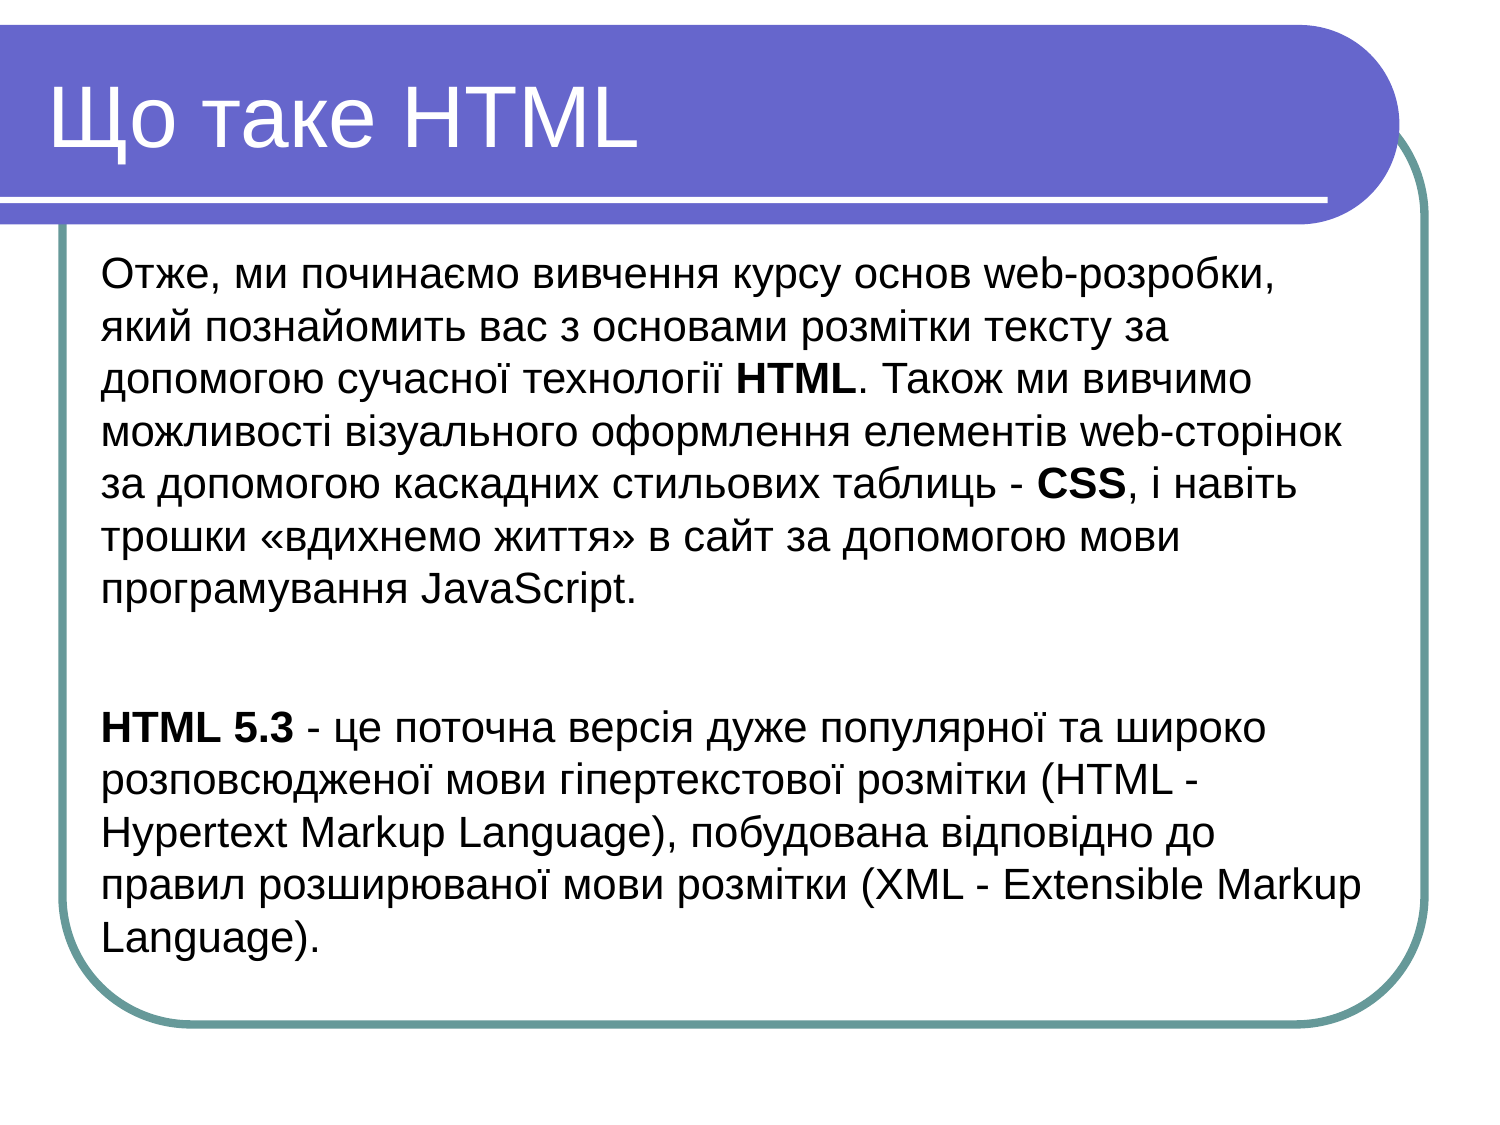

Що таке HTML
Отже, ми починаємо вивчення курсу основ web-розробки, який познайомить вас з основами розмітки тексту за допомогою сучасної технології HTML. Також ми вивчимо можливості візуального оформлення елементів web-сторінок за допомогою каскадних стильових таблиць - CSS, i навiть трошки «вдихнемо життя» в сайт за допомогою мови програмування JavaScript.

HTML 5.3 - це поточна версія дуже популярної та широко розповсюдженої мови гіпертекстової розмітки (HTML - Hypertext Markup Language), побудована відповідно до правил розширюваної мови розмітки (XML - Extensible Markup Language).